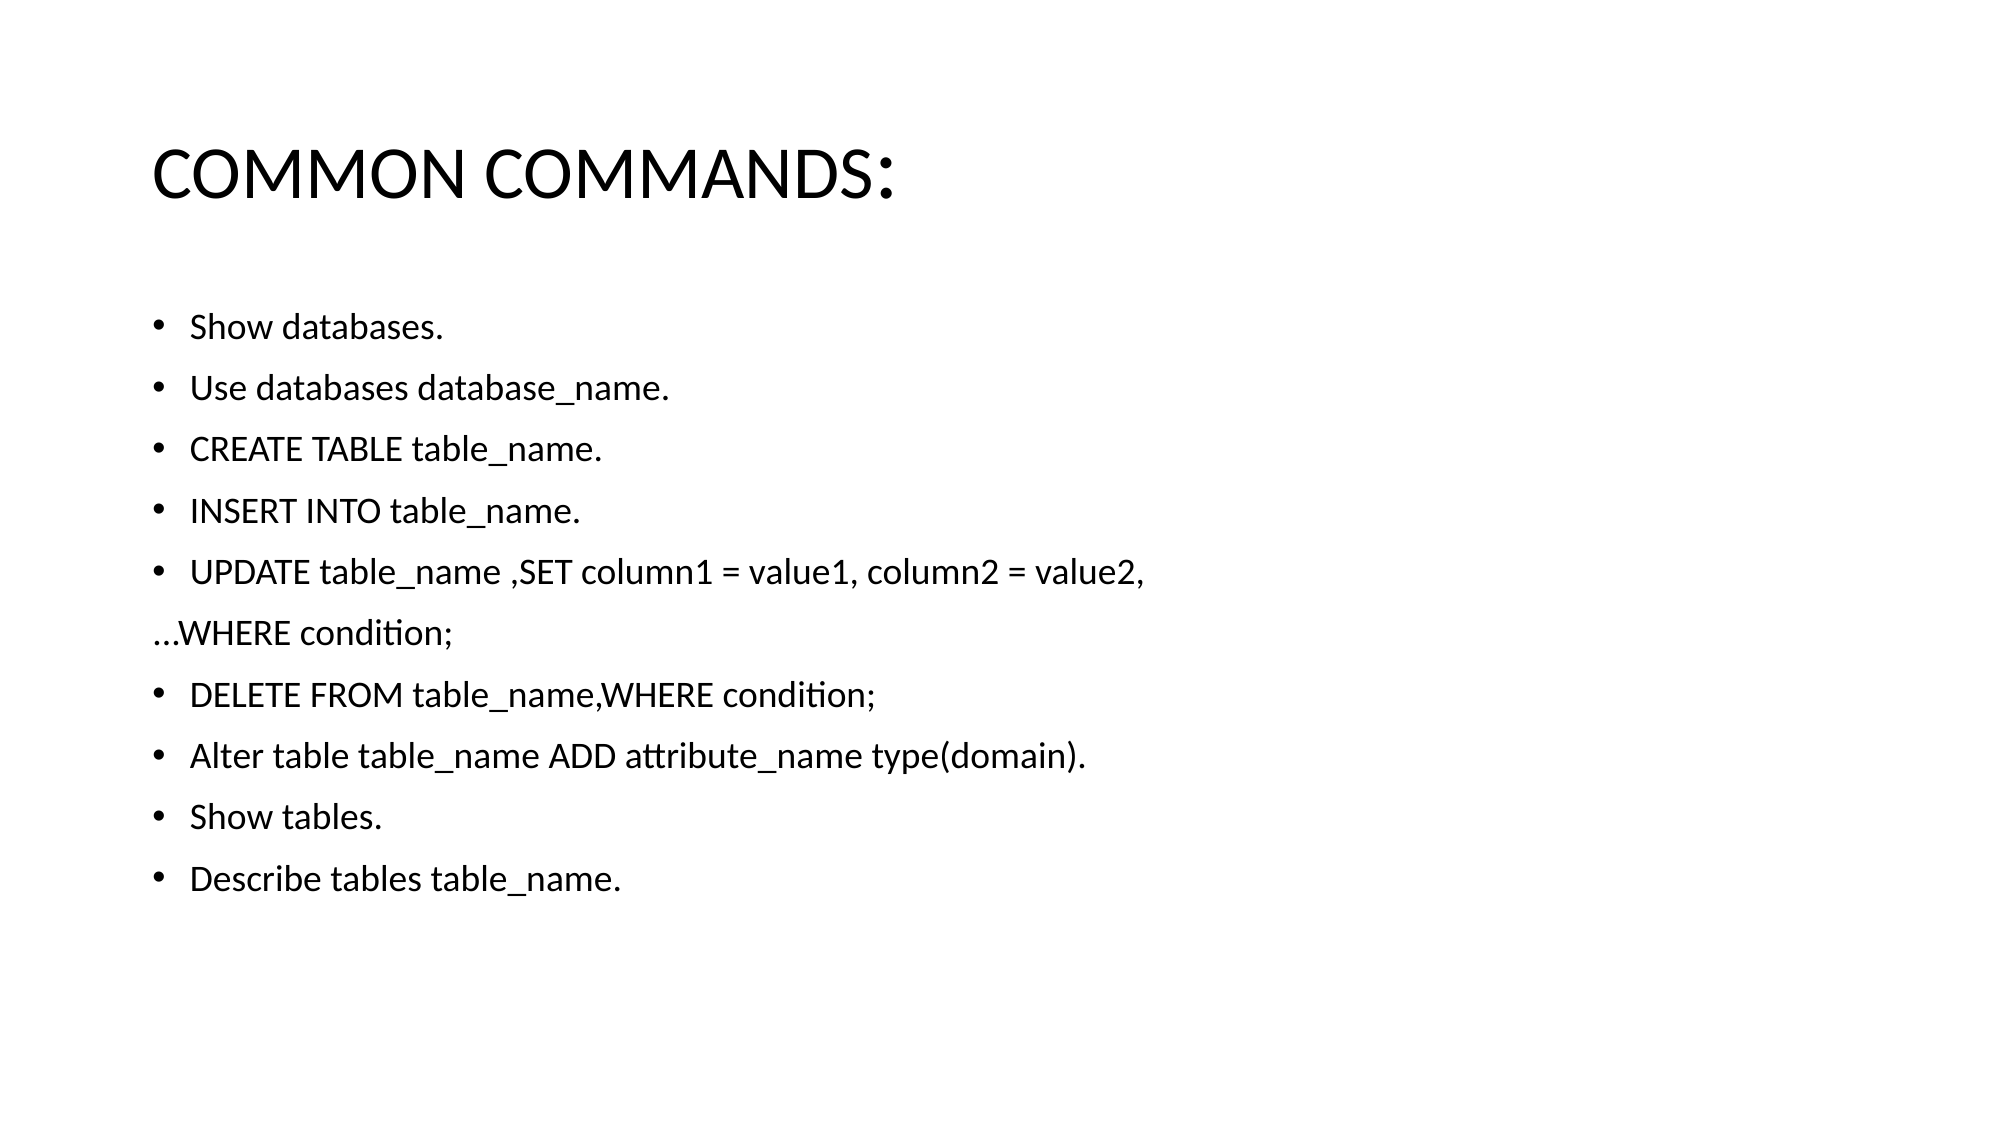

# COMMON COMMANDS:
Show databases.
Use databases database_name.
CREATE TABLE table_name.
INSERT INTO table_name.
UPDATE table_name ,SET column1 = value1, column2 = value2,
...WHERE condition;
DELETE FROM table_name,WHERE condition;
Alter table table_name ADD attribute_name type(domain).
Show tables.
Describe tables table_name.